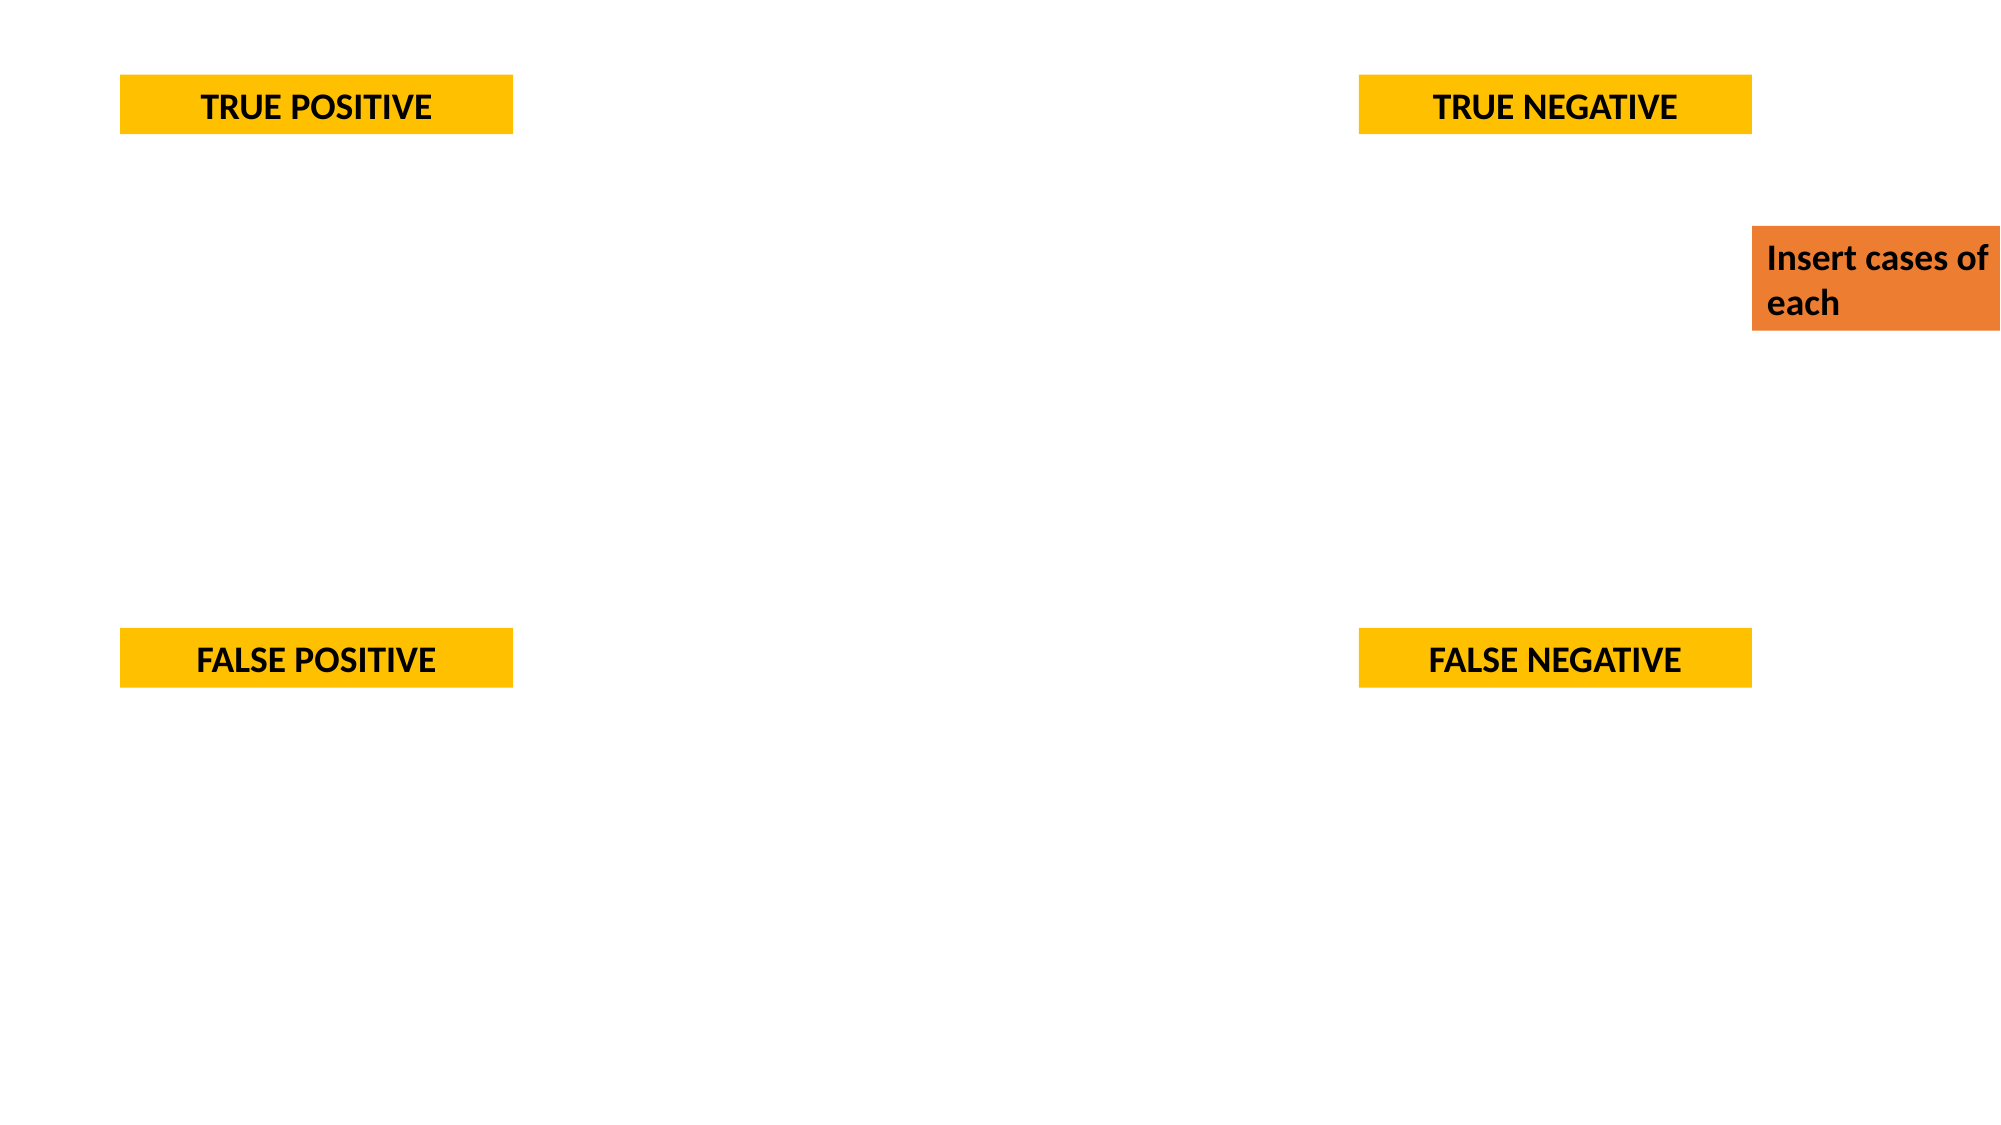

TRUE POSITIVE
TRUE NEGATIVE
Insert cases of each
FALSE POSITIVE
FALSE NEGATIVE